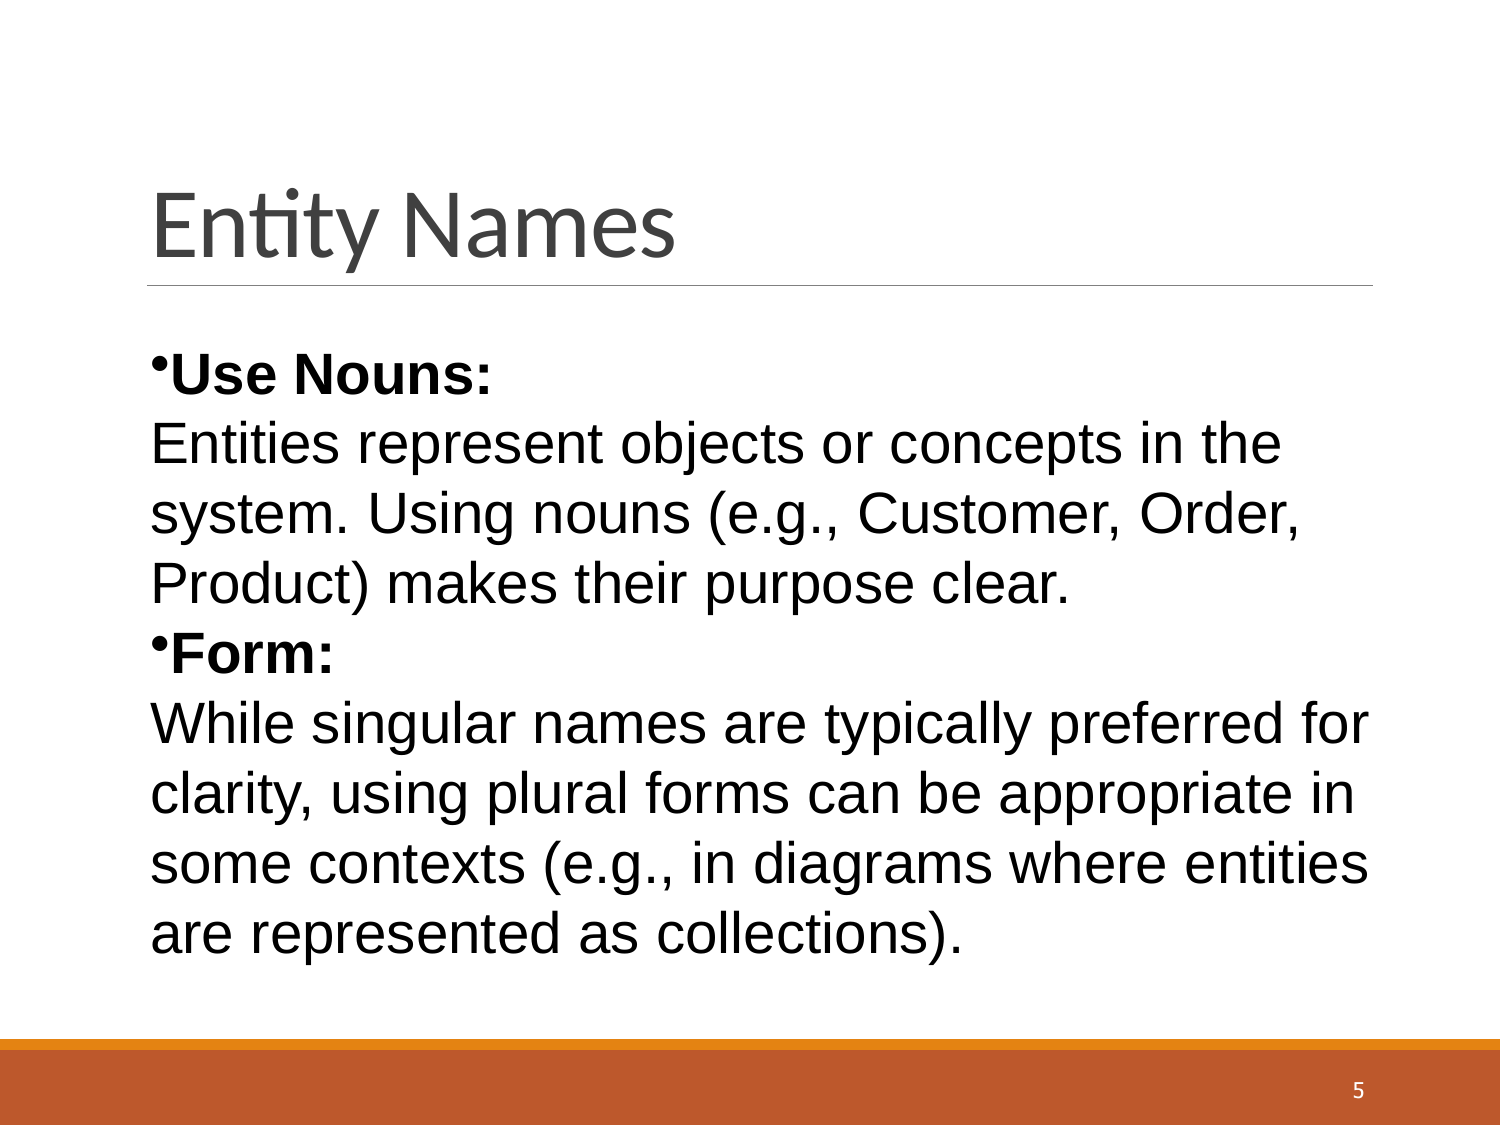

# Entity Names
Use Nouns:
Entities represent objects or concepts in the system. Using nouns (e.g., Customer, Order, Product) makes their purpose clear.
Form:
While singular names are typically preferred for clarity, using plural forms can be appropriate in some contexts (e.g., in diagrams where entities are represented as collections).
5